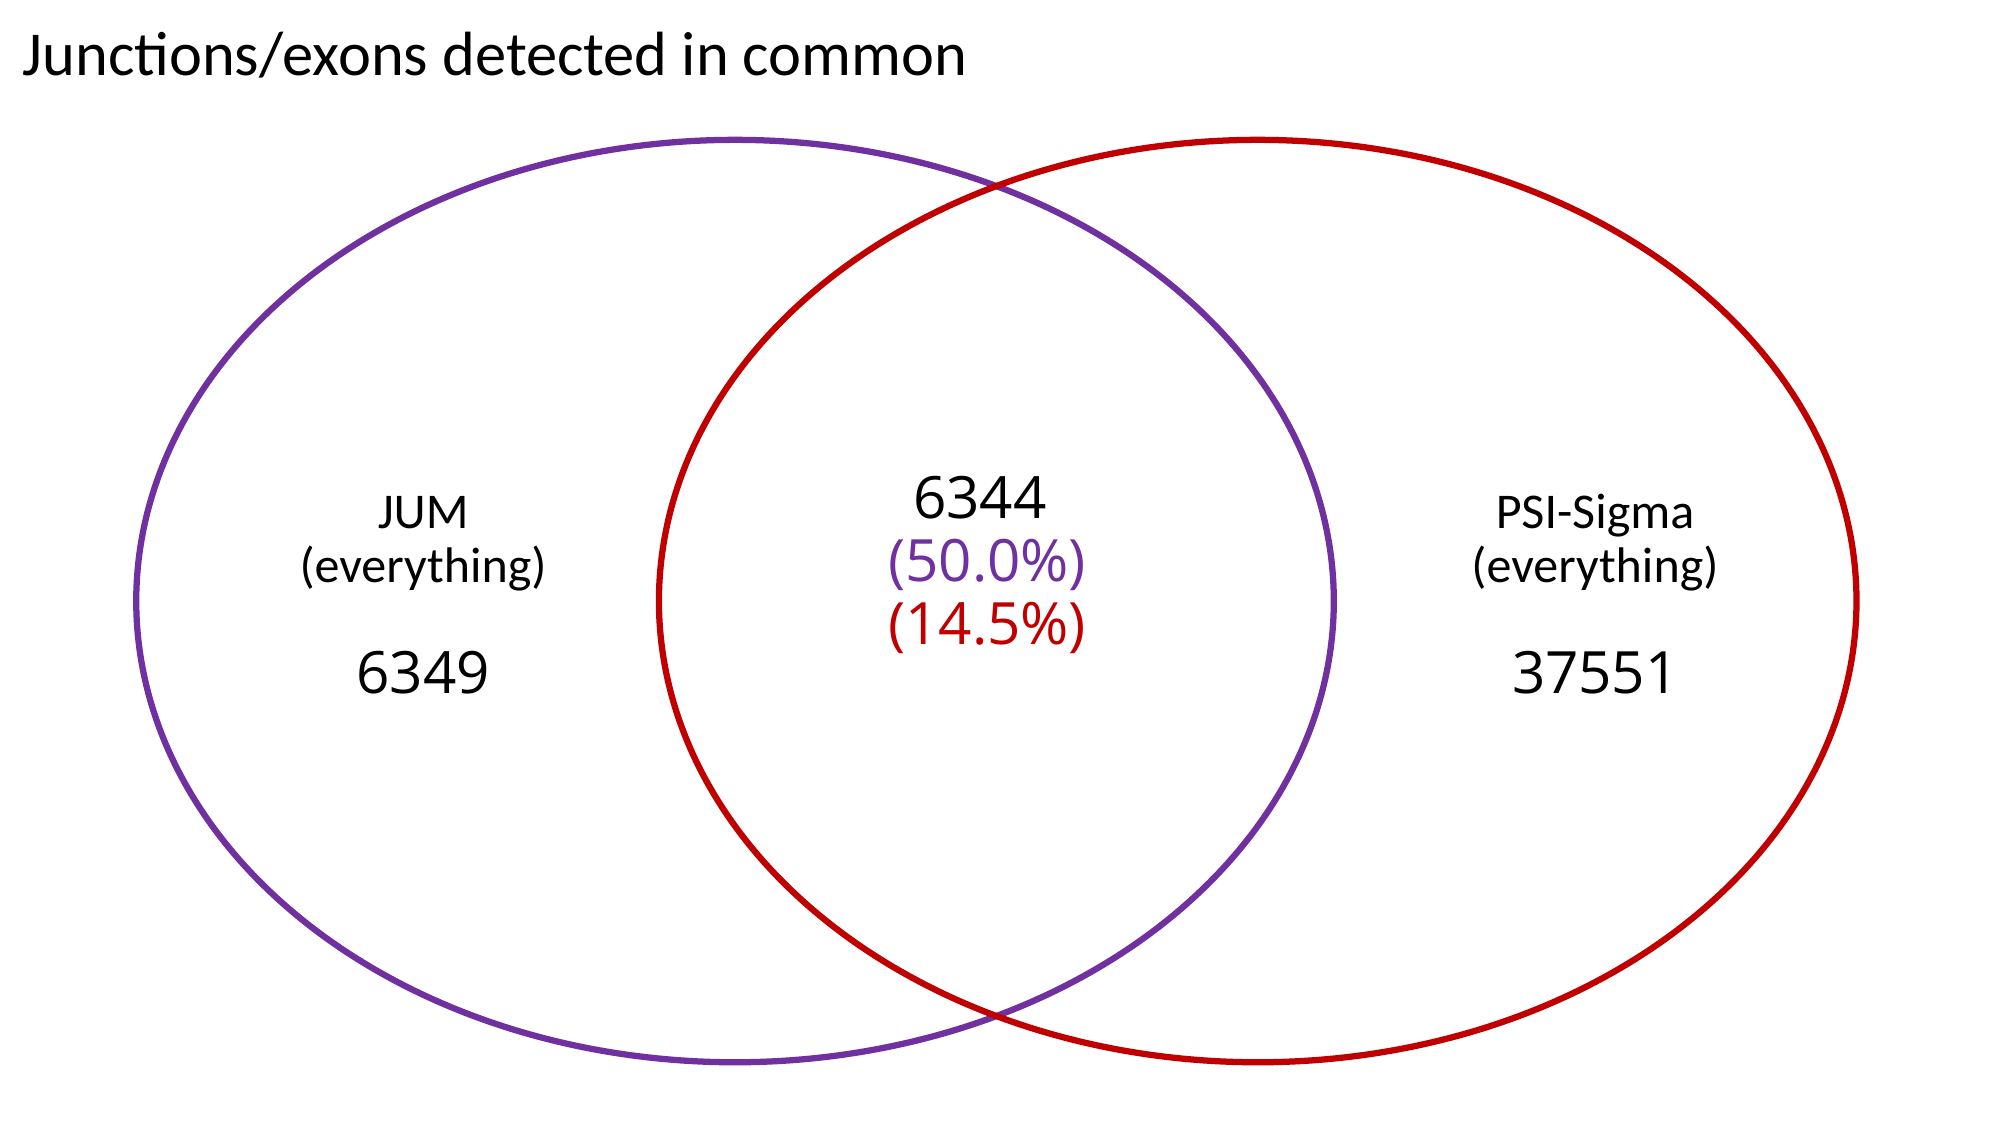

# Junctions/exons detected in common

JUM
(everything)
6344
(50.0%)
(14.5%)
PSI-Sigma
(everything)
6349
37551